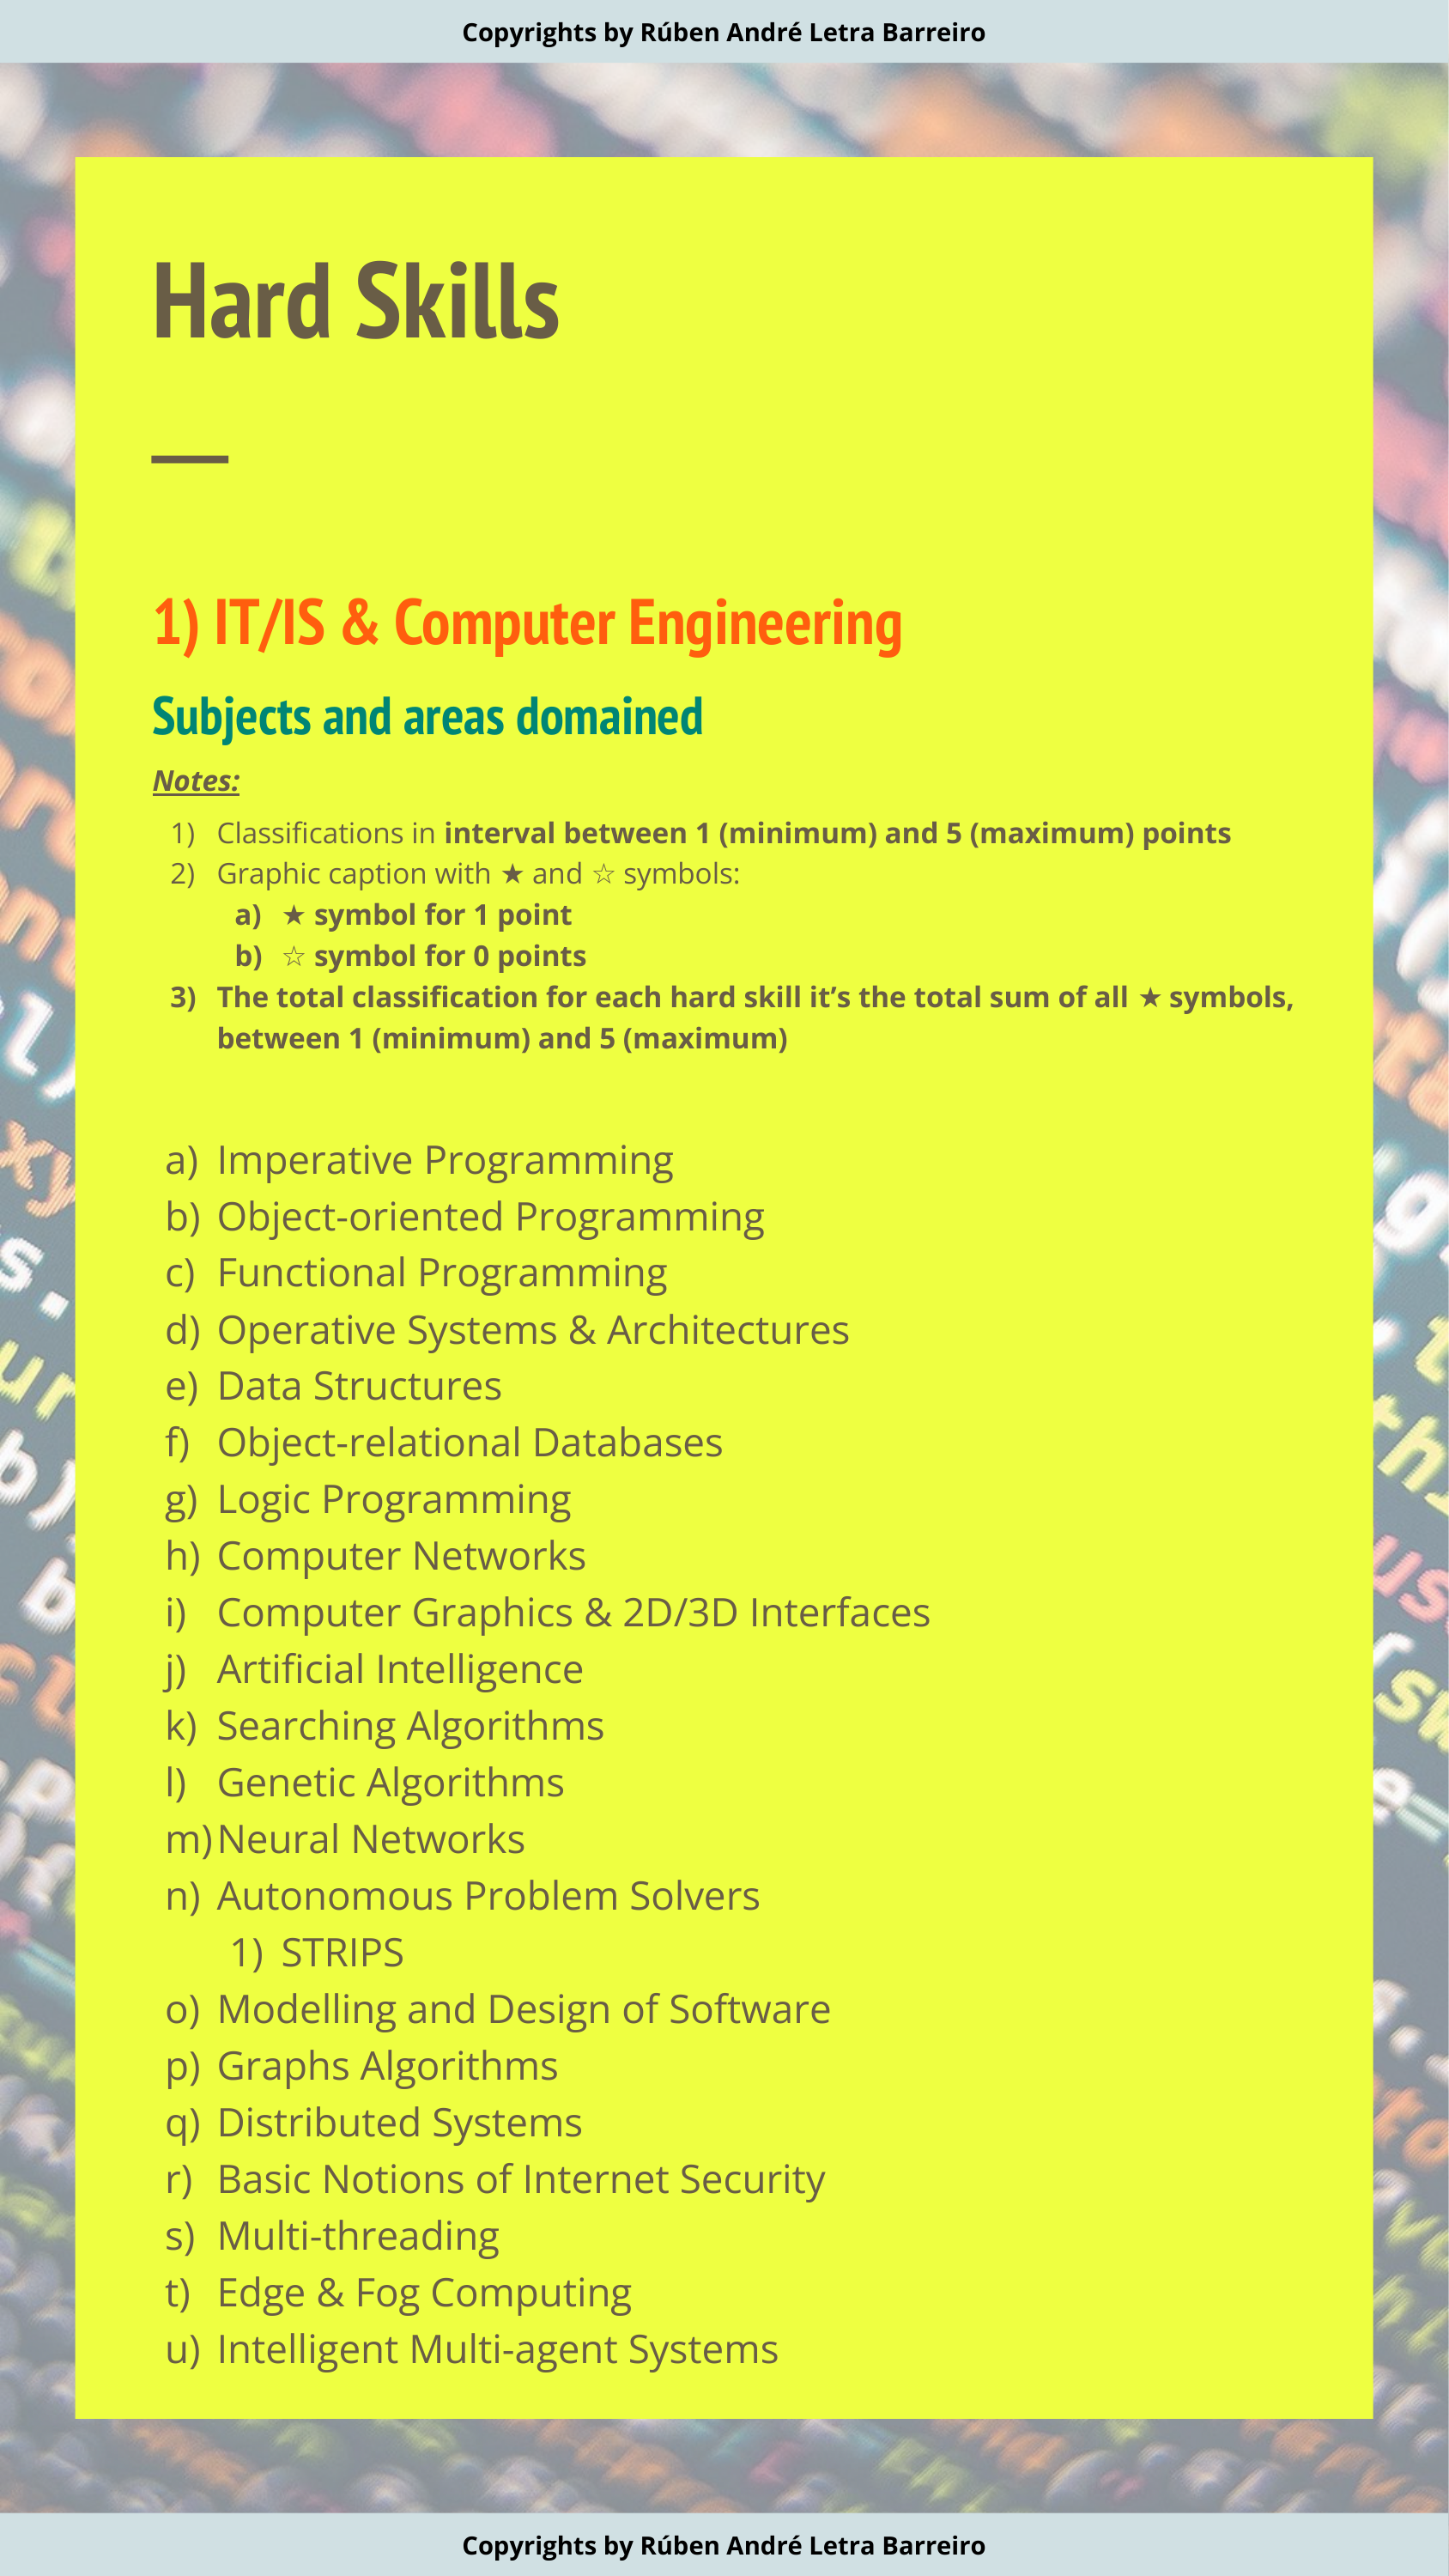

Copyrights by Rúben André Letra Barreiro
Hard Skills
─
1) IT/IS & Computer Engineering
Subjects and areas domained
Notes:
Classifications in interval between 1 (minimum) and 5 (maximum) points
Graphic caption with ★ and ☆ symbols:
★ symbol for 1 point
☆ symbol for 0 points
The total classification for each hard skill it’s the total sum of all ★ symbols, between 1 (minimum) and 5 (maximum)

Imperative Programming
Object-oriented Programming
Functional Programming
Operative Systems & Architectures
Data Structures
Object-relational Databases
Logic Programming
Computer Networks
Computer Graphics & 2D/3D Interfaces
Artificial Intelligence
Searching Algorithms
Genetic Algorithms
Neural Networks
Autonomous Problem Solvers
STRIPS
Modelling and Design of Software
Graphs Algorithms
Distributed Systems
Basic Notions of Internet Security
Multi-threading
Edge & Fog Computing
Intelligent Multi-agent Systems
Copyrights by Rúben André Letra Barreiro